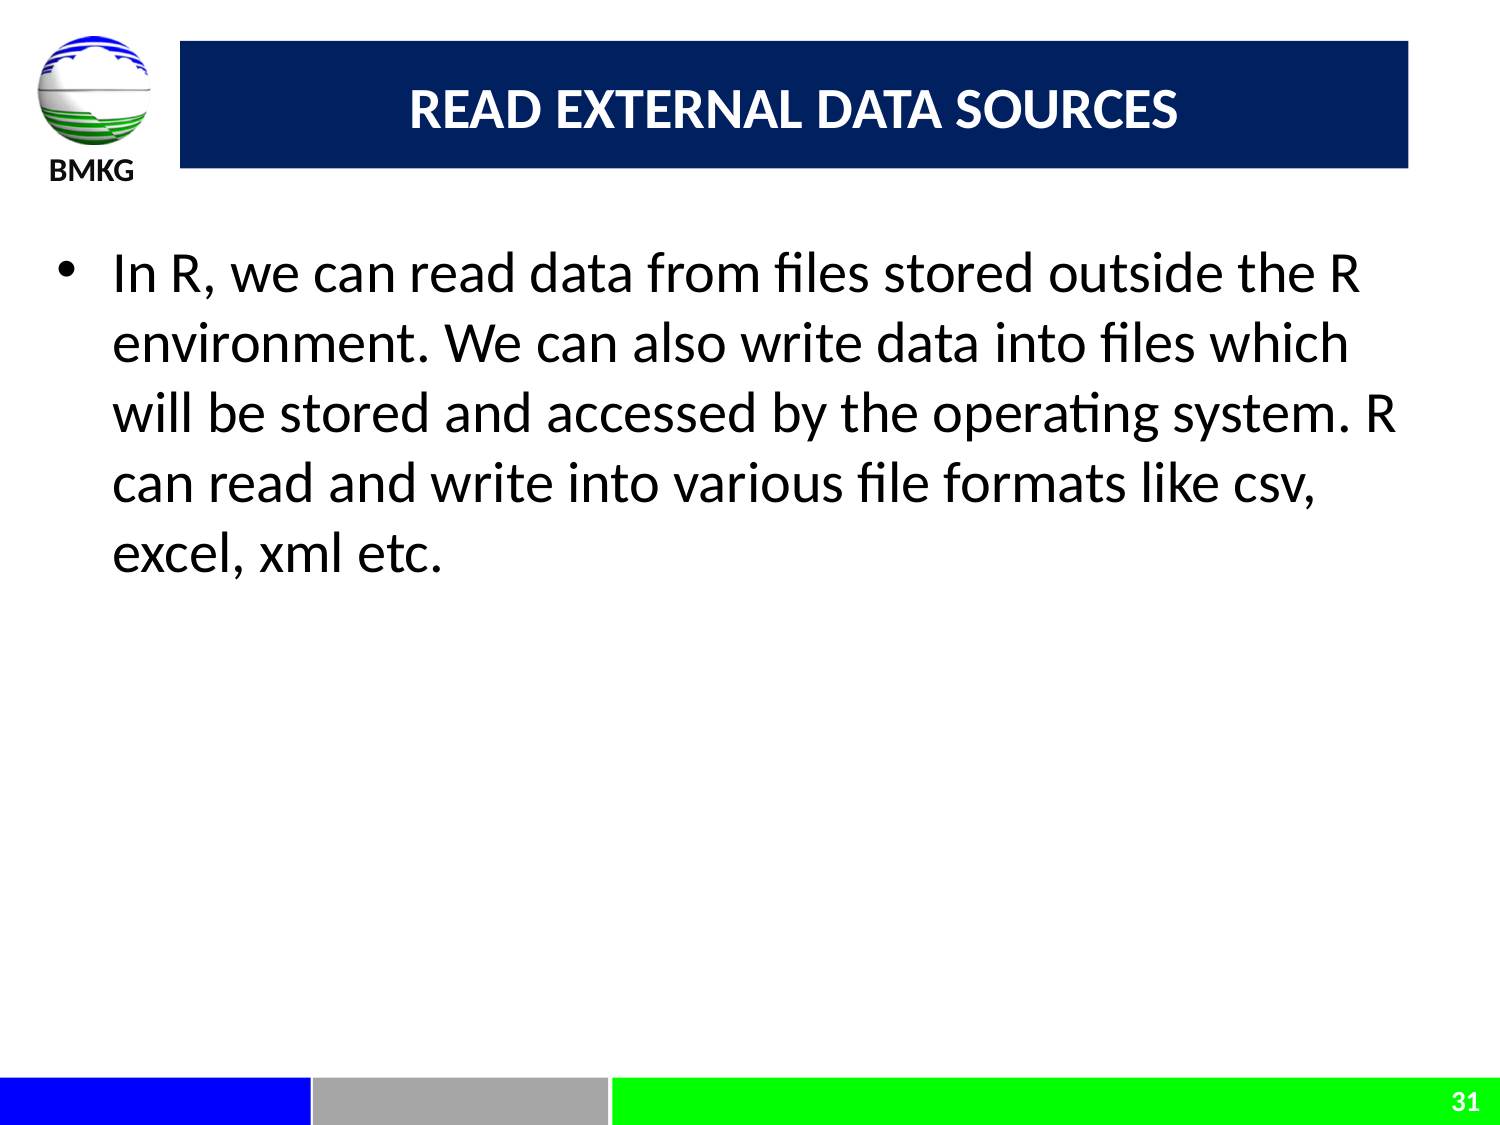

# Read external data sources
In R, we can read data from files stored outside the R environment. We can also write data into files which will be stored and accessed by the operating system. R can read and write into various file formats like csv, excel, xml etc.